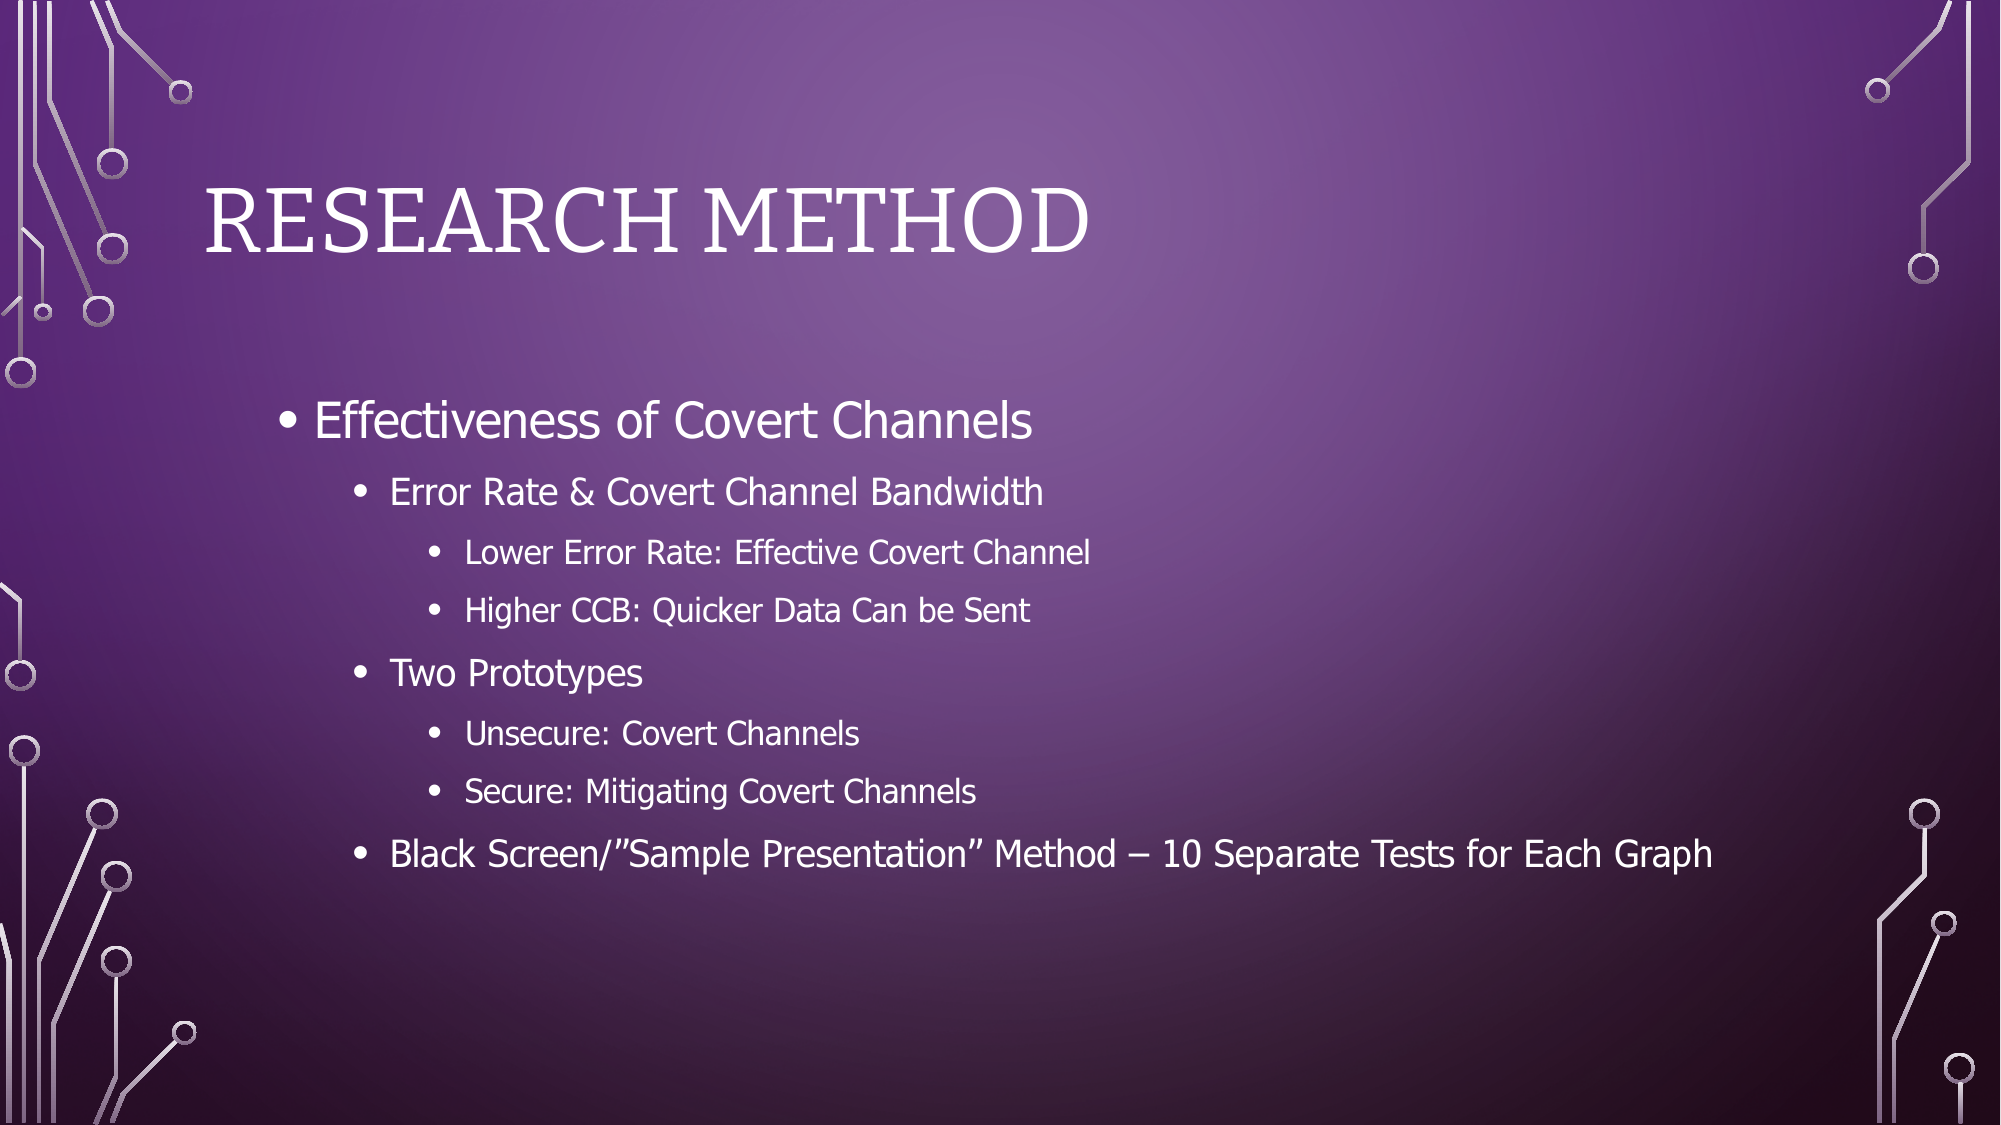

# Research Method
Effectiveness of Covert Channels
Error Rate & Covert Channel Bandwidth
Lower Error Rate: Effective Covert Channel
Higher CCB: Quicker Data Can be Sent
Two Prototypes
Unsecure: Covert Channels
Secure: Mitigating Covert Channels
Black Screen/”Sample Presentation” Method – 10 Separate Tests for Each Graph